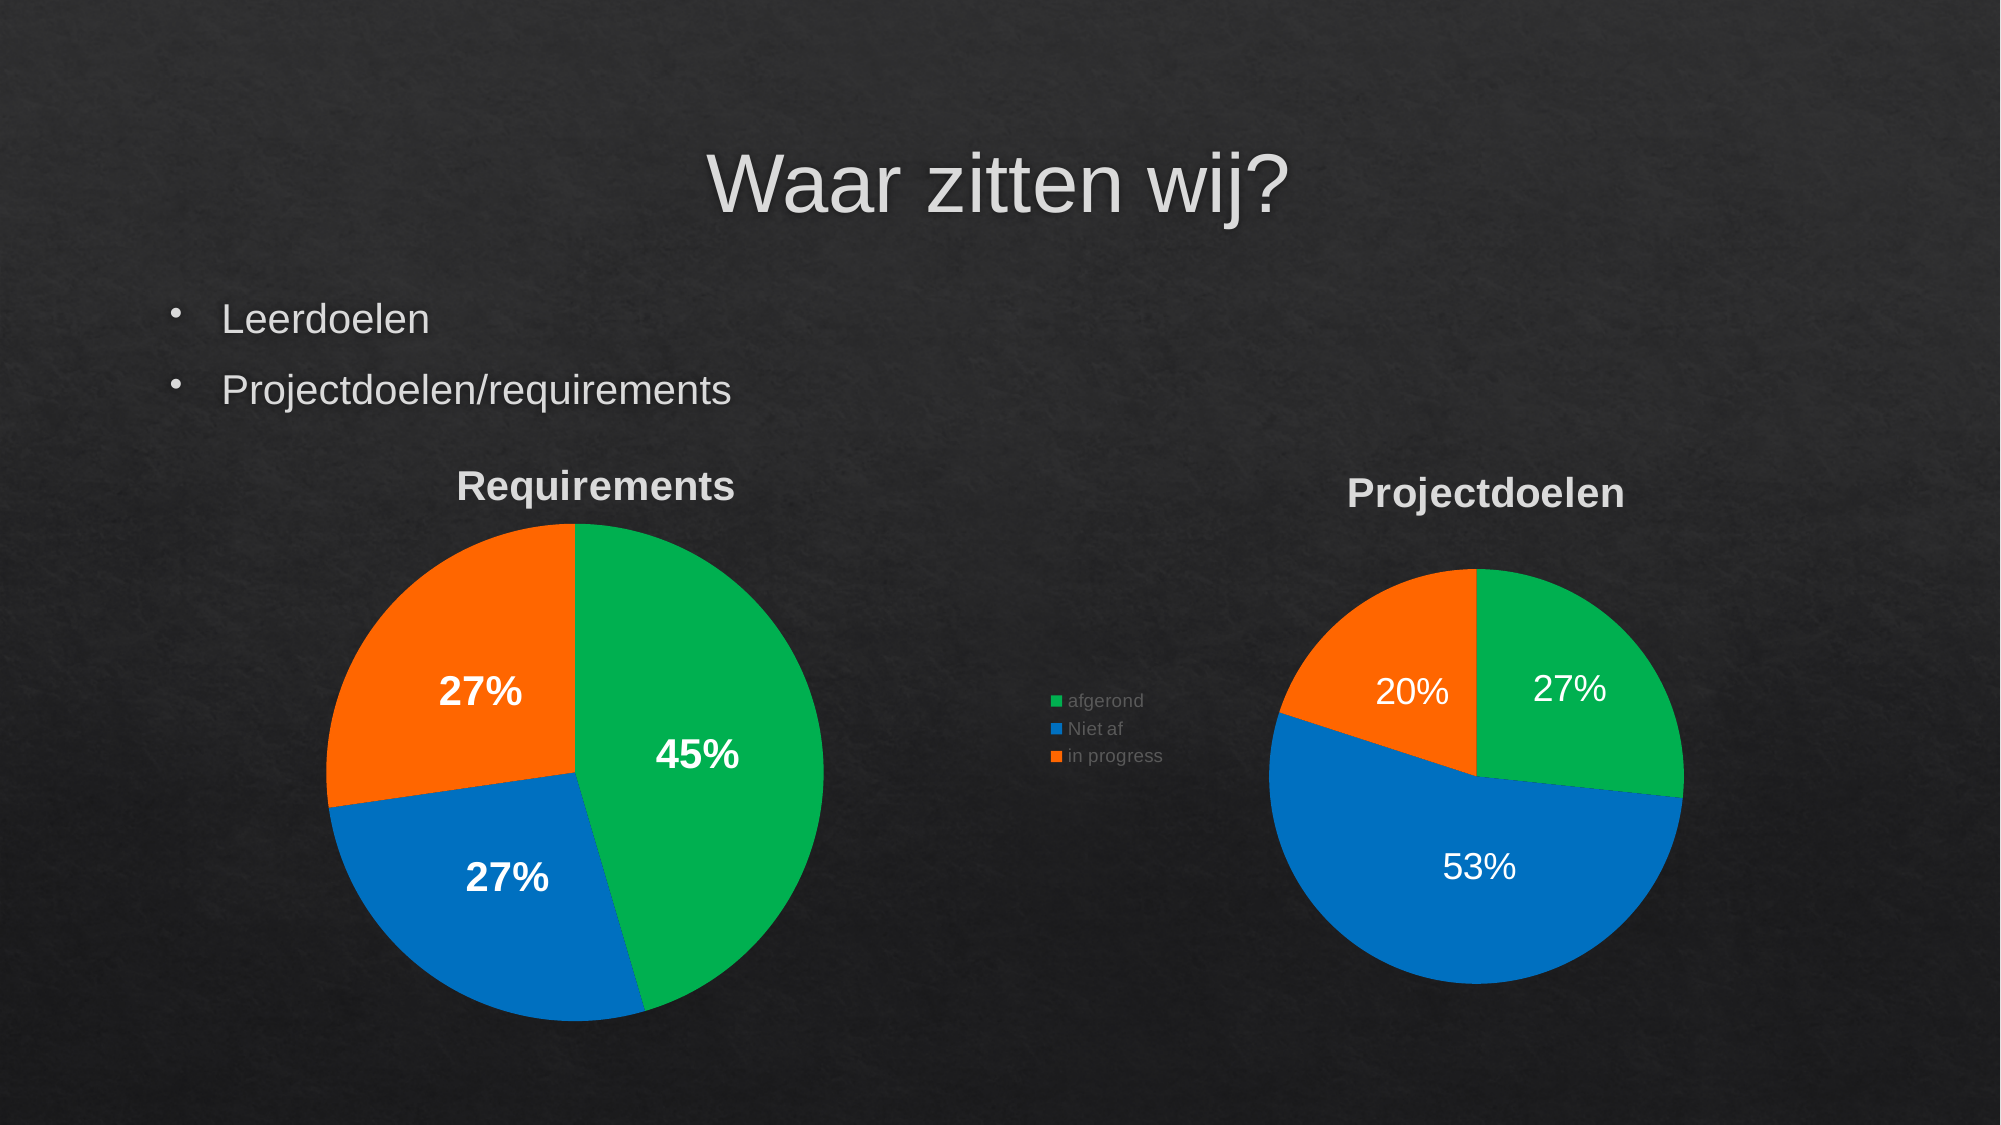

# Waar zitten wij?

### Chart: Requirements

| Category |  |
|---|---|
| afgerond | 5.0 |
| Niet af | 3.0 |
| in progress | 3.0 |

### Chart: Projectdoelen

| Category |  |
|---|---|
| gedaan | 4.0 |
| begonnen  | 8.0 |
| niet gedaan | 3.0 |
Leerdoelen
Projectdoelen/requirements